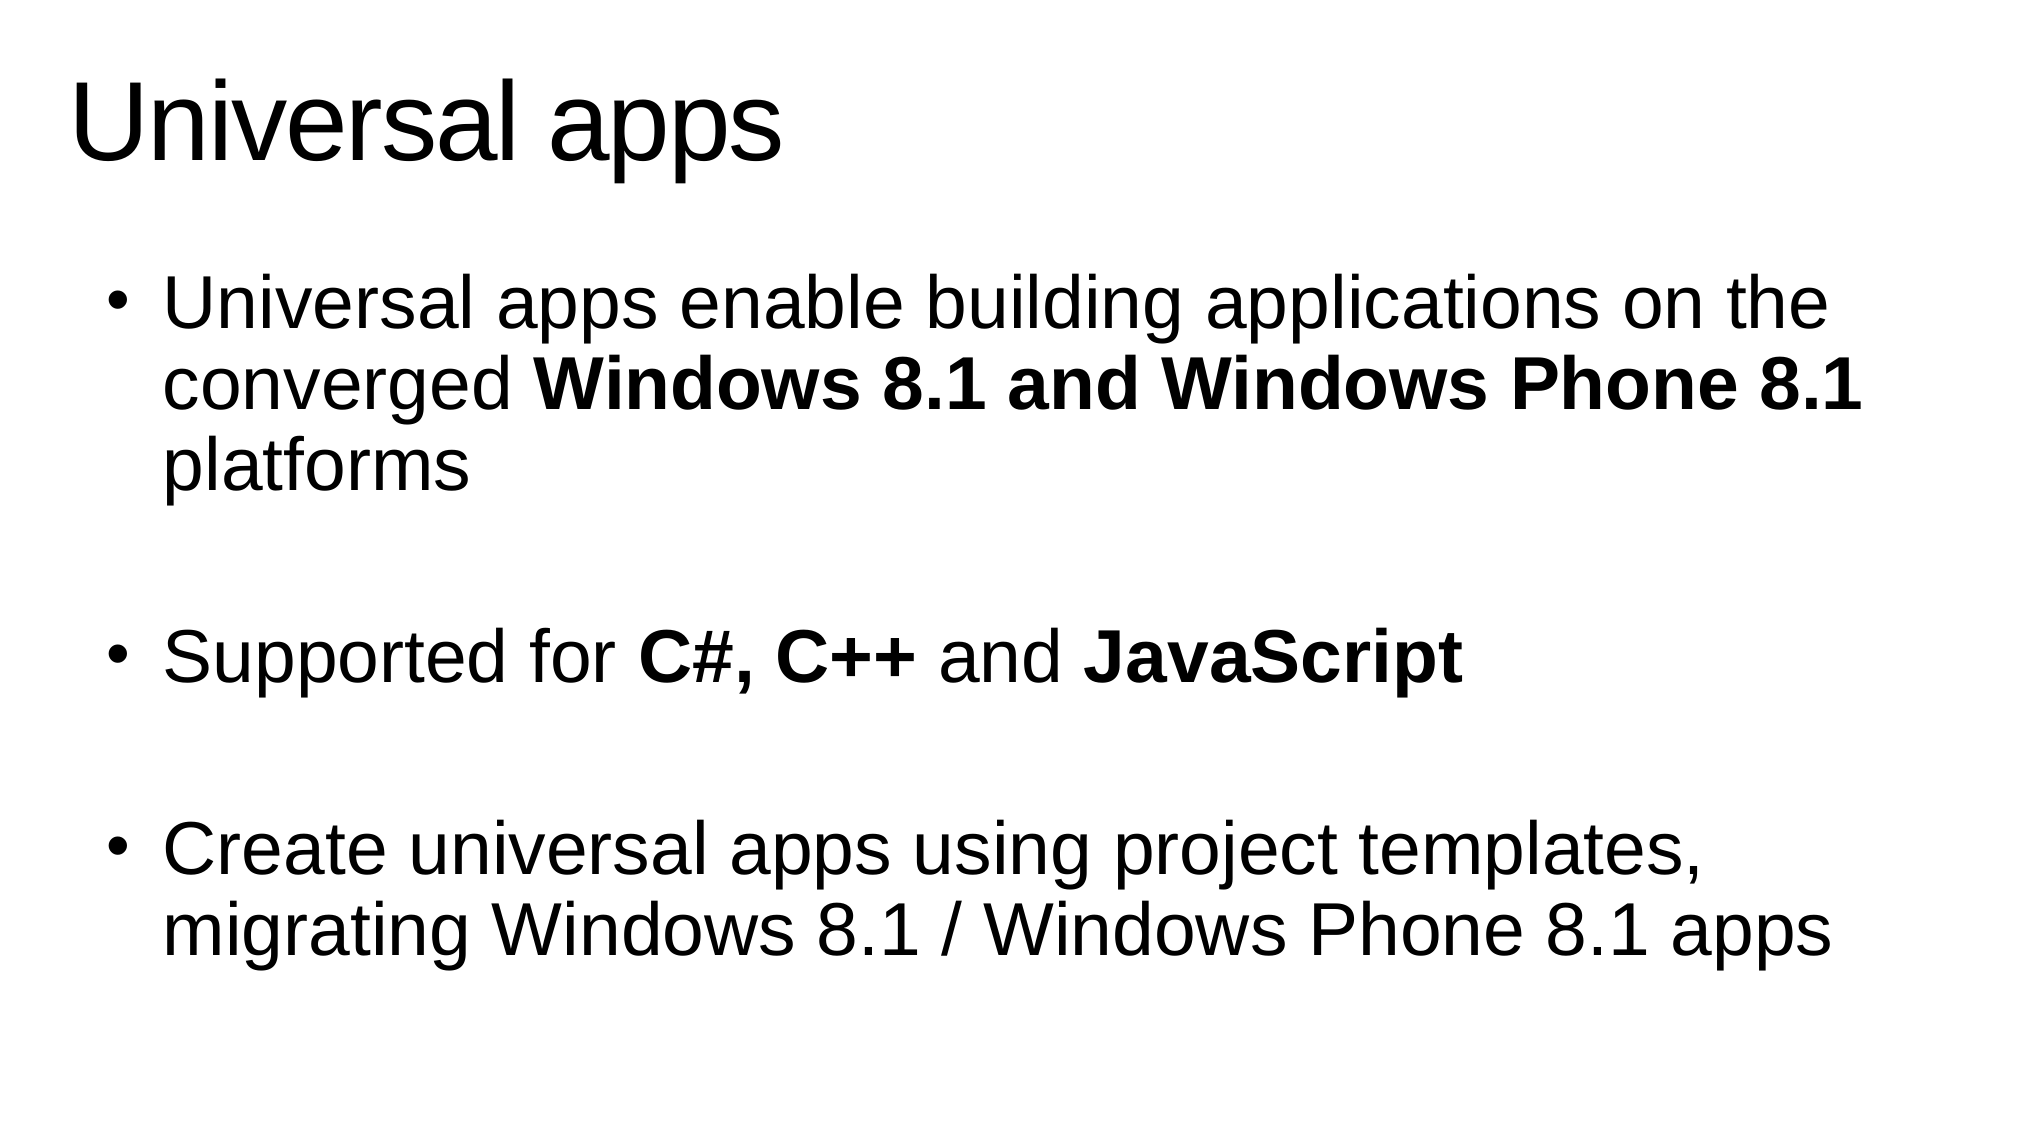

# Universal apps
Universal apps enable building applications on the converged Windows 8.1 and Windows Phone 8.1 platforms

Supported for C#, C++ and JavaScript

Create universal apps using project templates, migrating Windows 8.1 / Windows Phone 8.1 apps